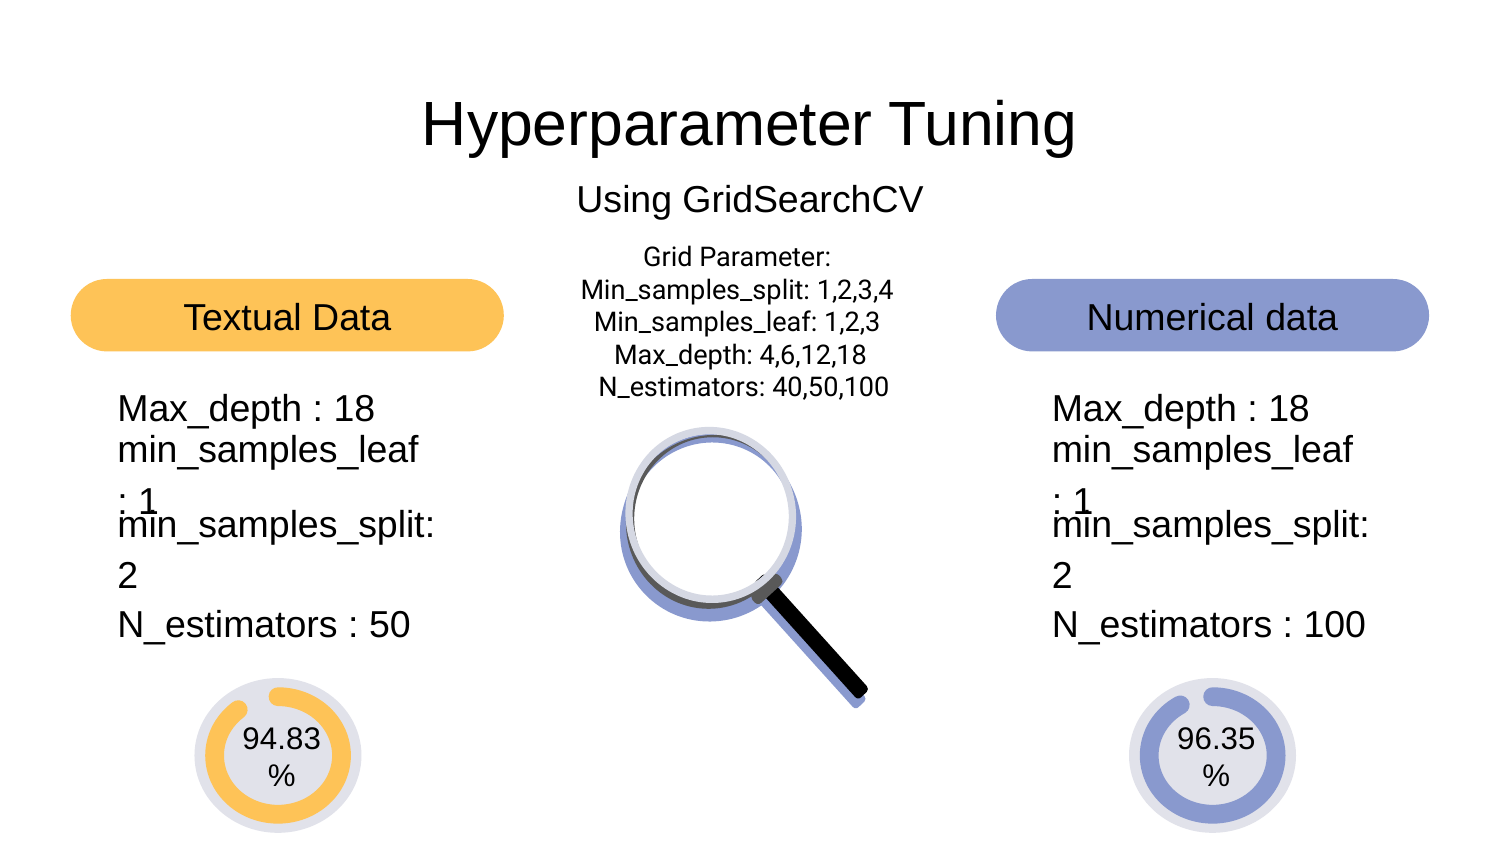

# Hyperparameter Tuning
Using GridSearchCV
Grid Parameter:
Min_samples_split: 1,2,3,4
Min_samples_leaf: 1,2,3
Max_depth: 4,6,12,18
 N_estimators: 40,50,100
Numerical data
Textual Data
Max_depth : 18
Max_depth : 18

min_samples_leaf : 1
min_samples_leaf : 1
min_samples_split: 2
min_samples_split: 2
N_estimators : 100
N_estimators : 50

96.35%
94.83%